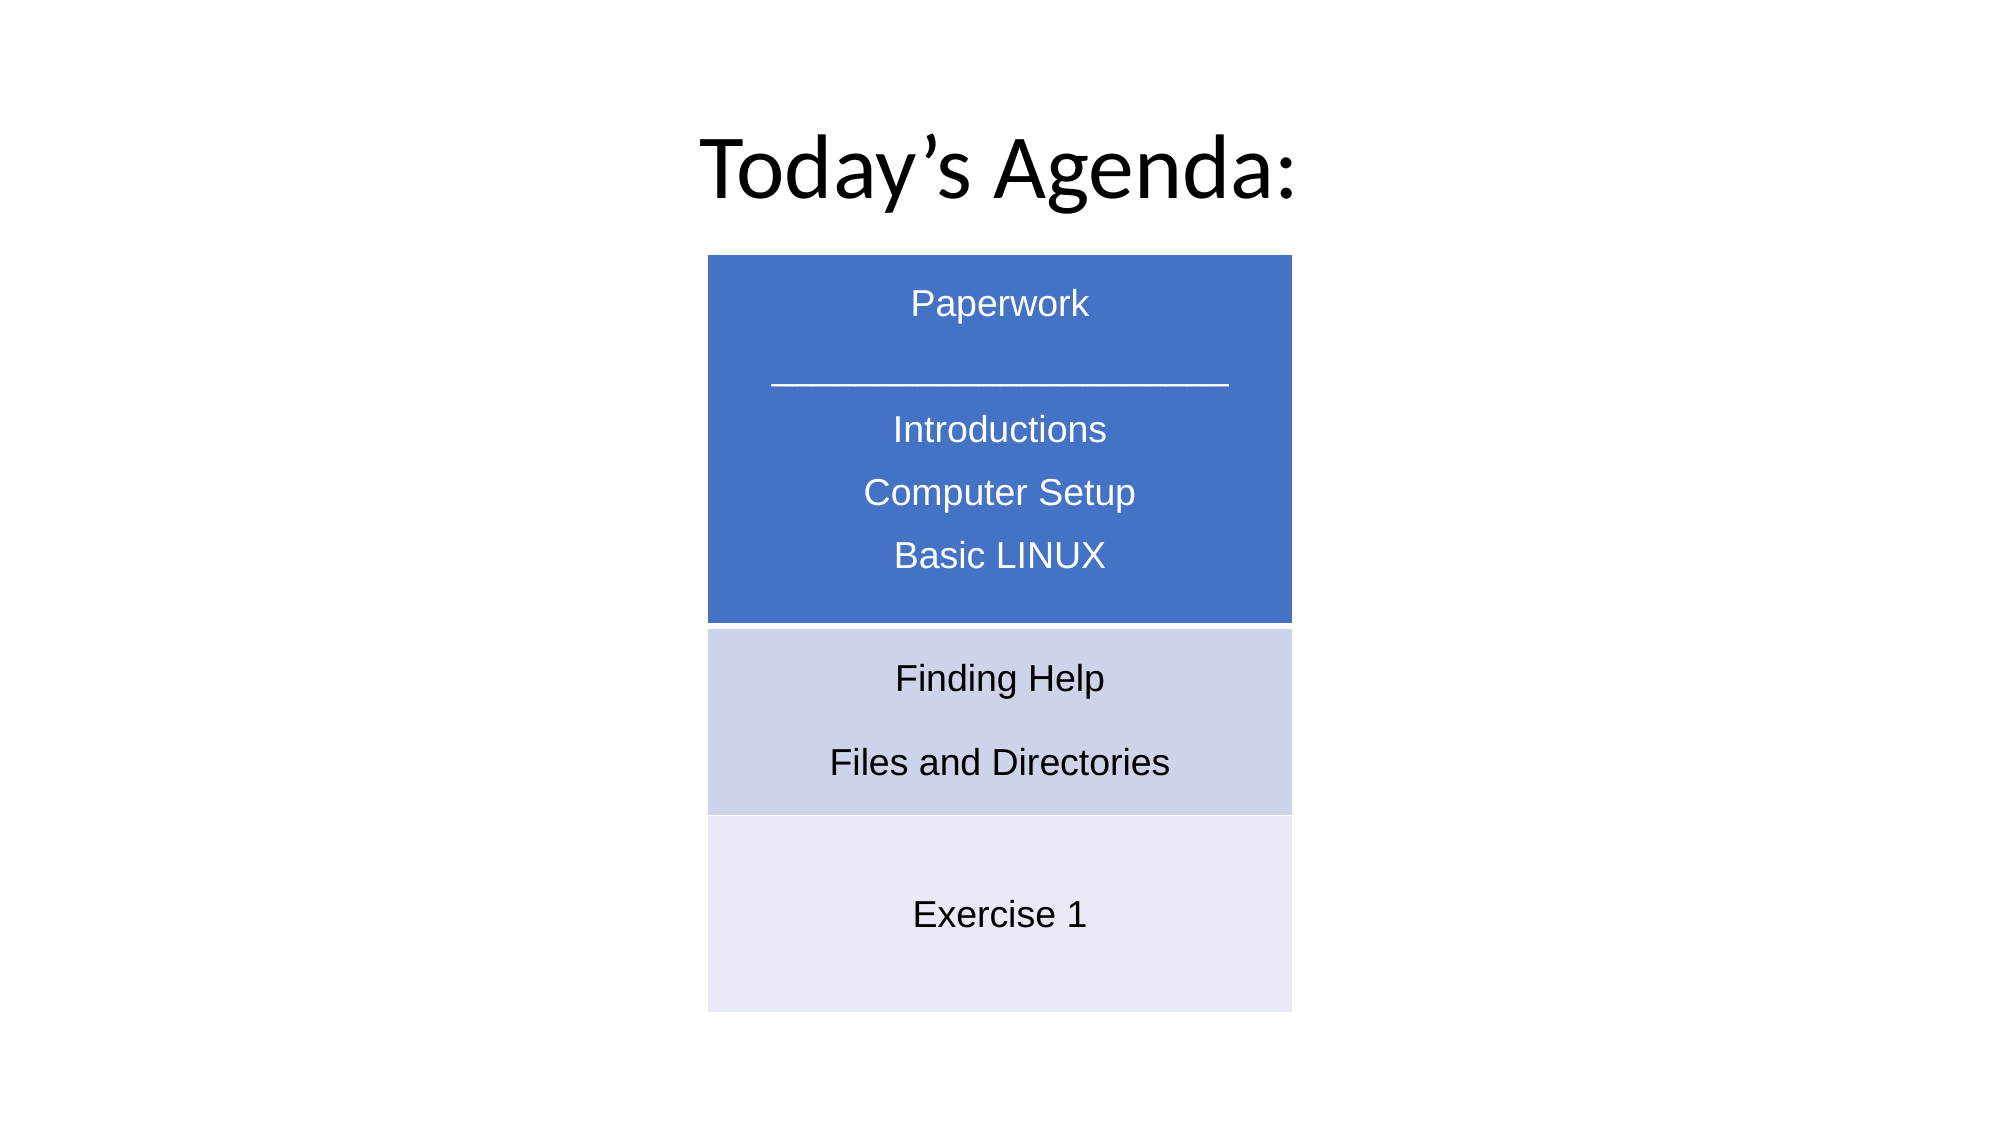

# Today’s Agenda:
| Paperwork \_\_\_\_\_\_\_\_\_\_\_\_\_\_\_\_\_\_\_\_\_\_ Introductions Computer Setup Basic LINUX |
| --- |
| Finding Help Files and Directories |
| Exercise 1 |